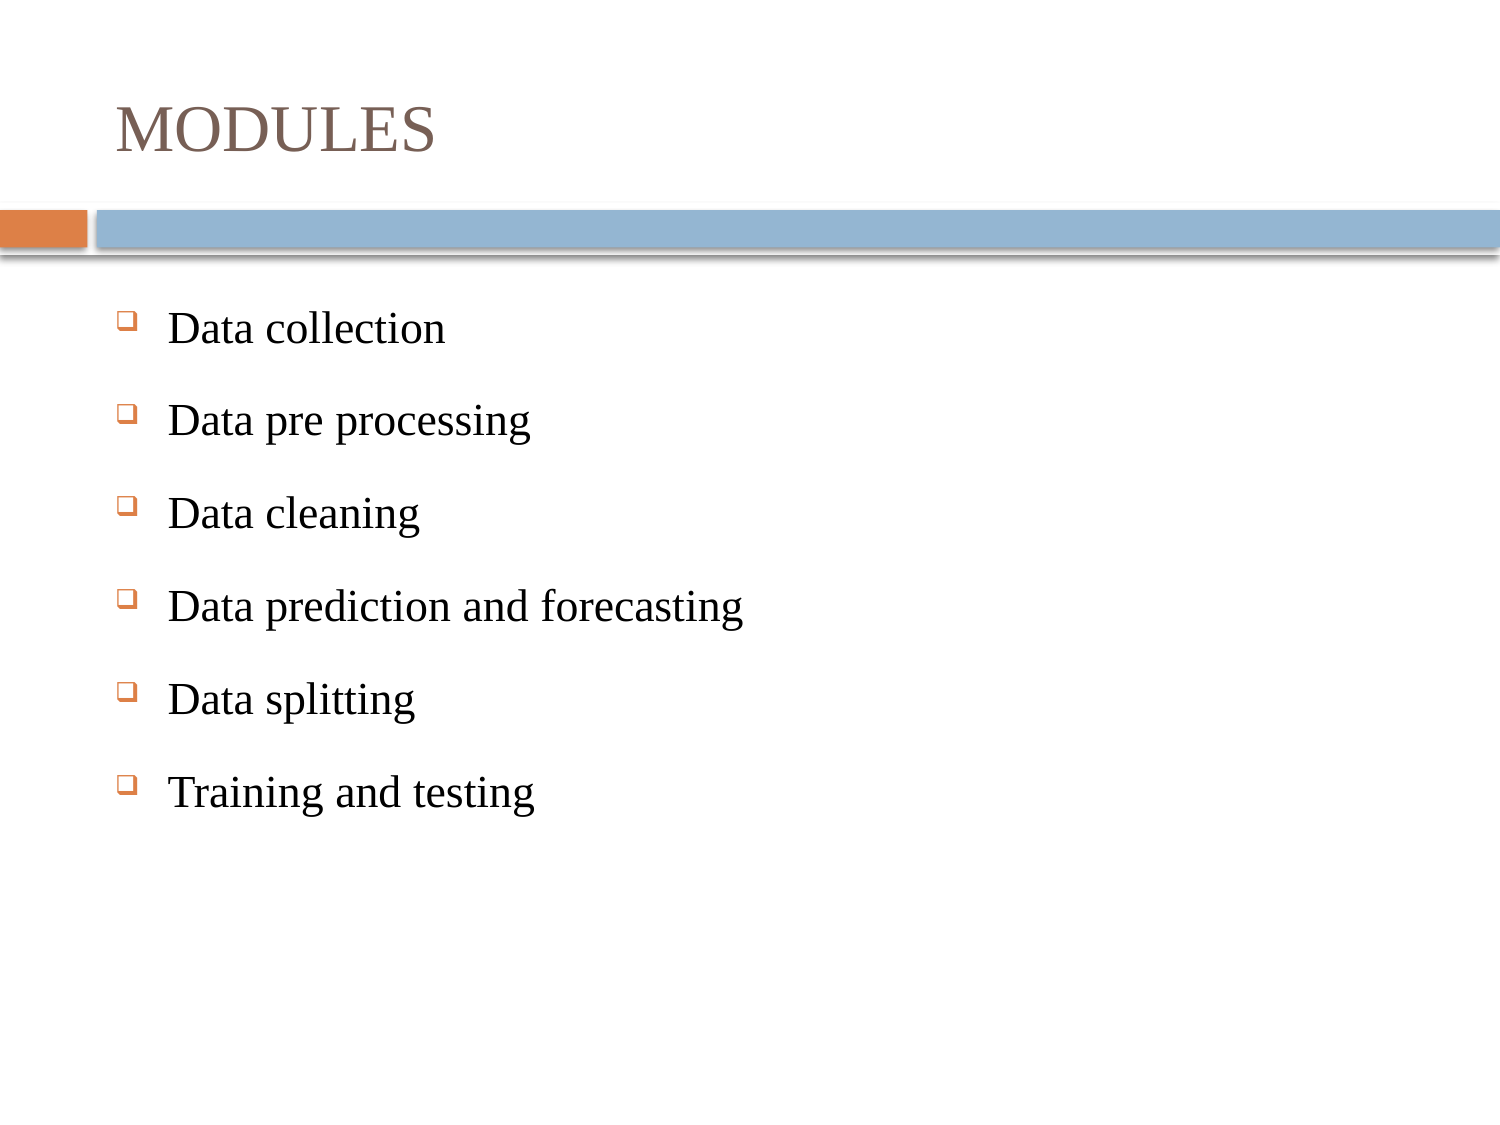

# MODULES
Data collection
Data pre processing
Data cleaning
Data prediction and forecasting
Data splitting
Training and testing